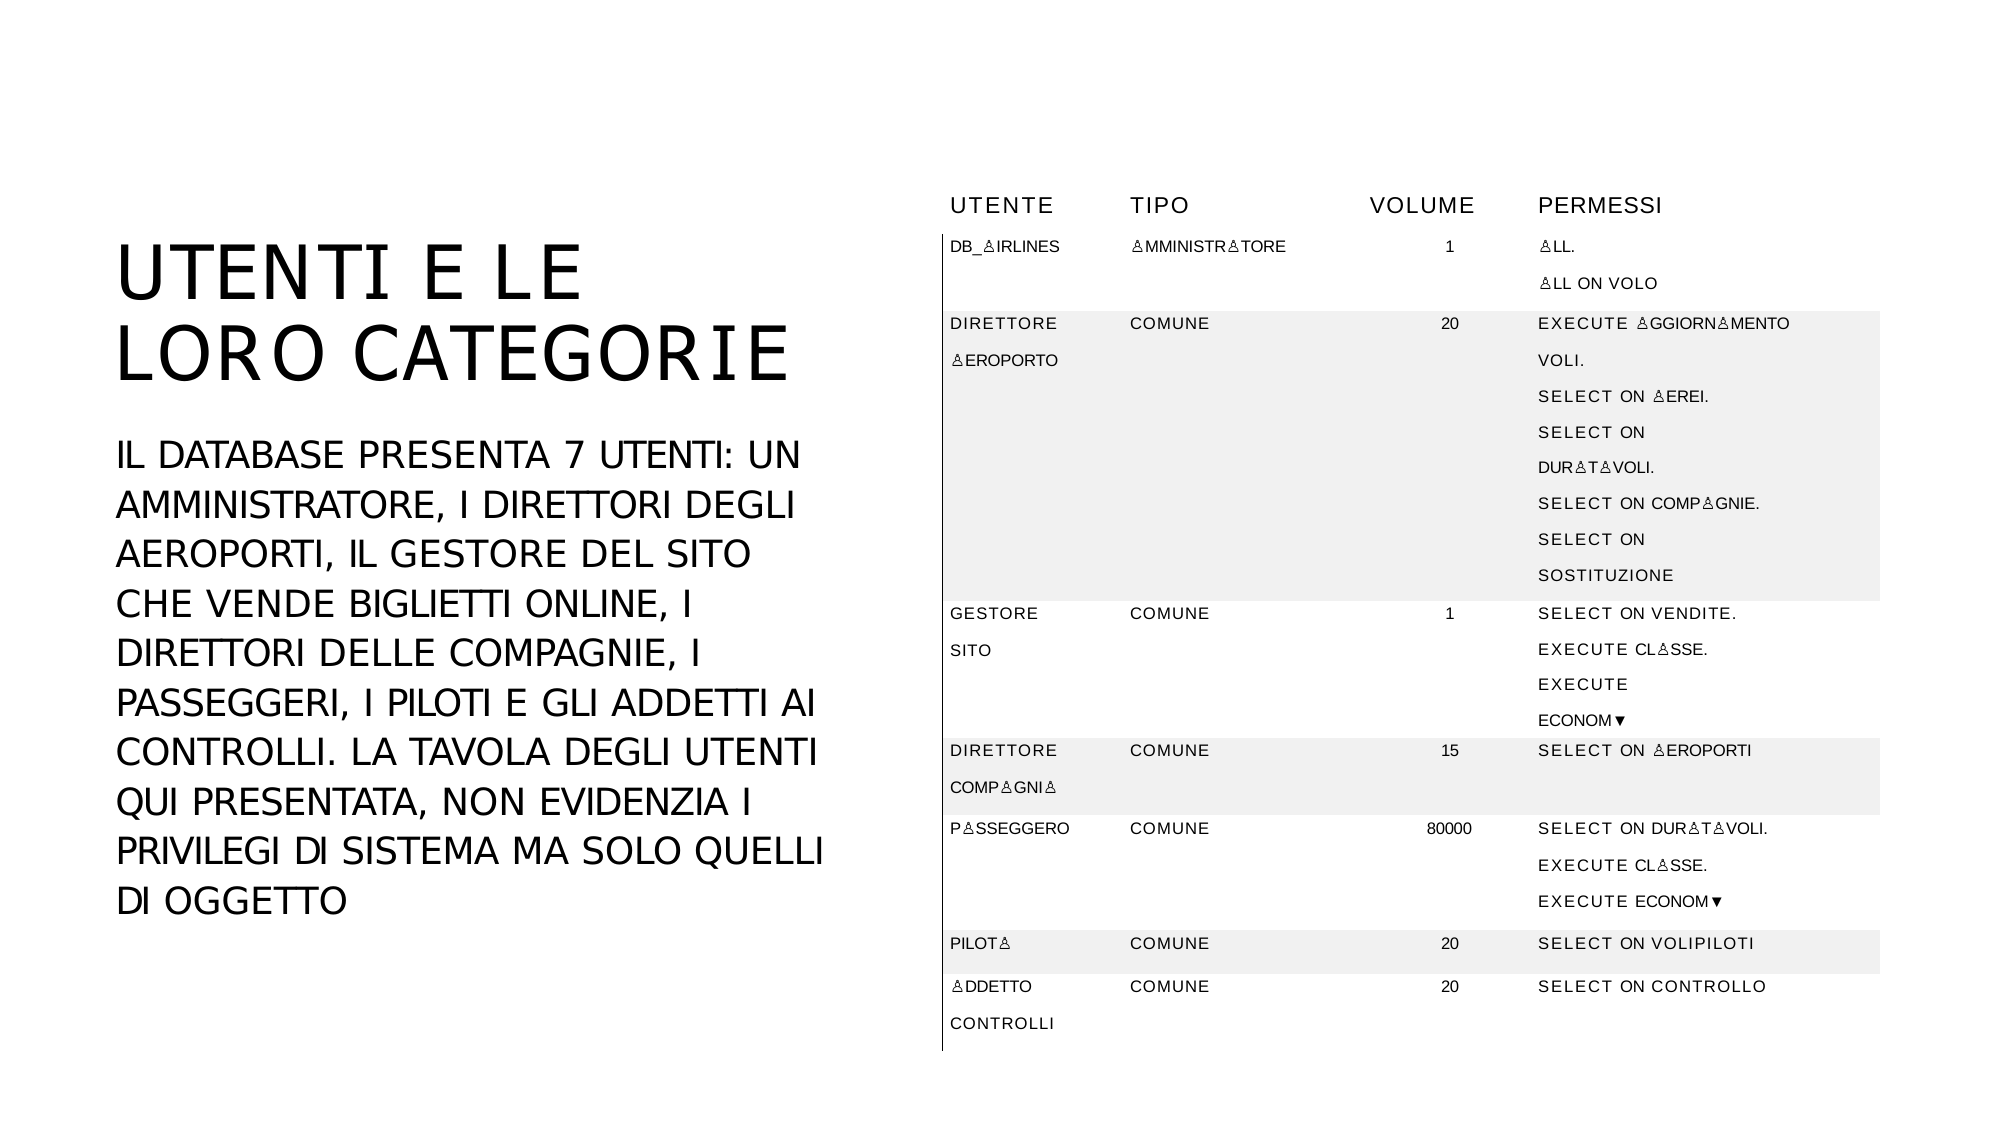

| UTENTE | TIPO | VOLUME | PERMESSI |
| --- | --- | --- | --- |
| DB\_♙IRLINES | ♙MMINISTR♙TORE | 1 | ♙LL. ♙LL ON VOLO |
| DIRETTORE ♙EROPORTO | COMUNE | 20 | EXECUTE ♙GGIORN♙MENTO VOLI. SELECT ON ♙EREI. SELECT ON DUR♙T♙VOLI. SELECT ON COMP♙GNIE. SELECT ON SOSTITUZIONE |
| GESTORE SITO | COMUNE | 1 | SELECT ON VENDITE. EXECUTE CL♙SSE. EXECUTE ECONOM▼ |
| DIRETTORE COMP♙GNI♙ | COMUNE | 15 | SELECT ON ♙EROPORTI |
| P♙SSEGGERO | COMUNE | 80000 | SELECT ON DUR♙T♙VOLI. EXECUTE CL♙SSE. EXECUTE ECONOM▼ |
| PILOT♙ | COMUNE | 20 | SELECT ON VOLIPILOTI |
| ♙DDETTO CONTROLLI | COMUNE | 20 | SELECT ON CONTROLLO |
# UTENTI E LE LORO CATEGORIE
IL DATABASE PRESENTA 7 UTENTI: UN AMMINISTRATORE, I DIRETTORI DEGLI AEROPORTI, IL GESTORE DEL SITO CHE VENDE BIGLIETTI ONLINE, I
DIRETTORI DELLE COMPAGNIE, I PASSEGGERI, I PILOTI E GLI ADDETTI AI CONTROLLI. LA TAVOLA DEGLI UTENTI QUI PRESENTATA, NON EVIDENZIA I PRIVILEGI DI SISTEMA MA SOLO QUELLI DI OGGETTO